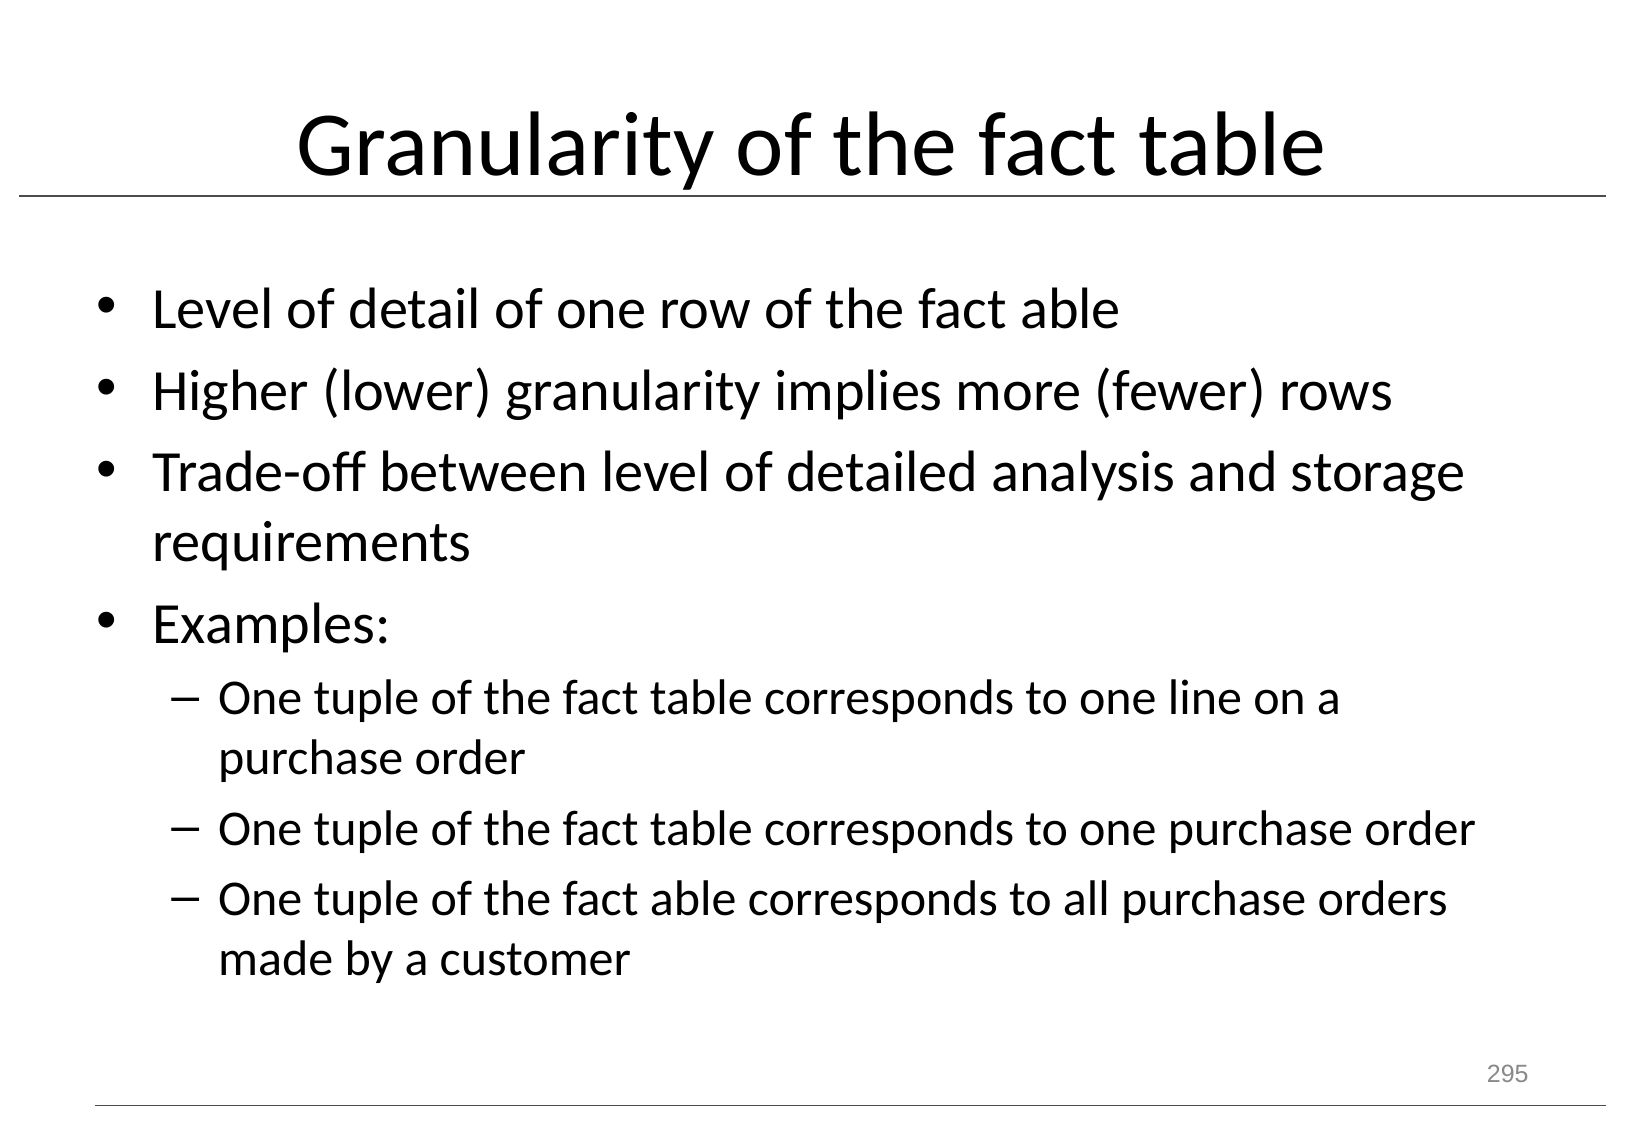

# Granularity of the fact table
Level of detail of one row of the fact able
Higher (lower) granularity implies more (fewer) rows
Trade-off between level of detailed analysis and storage requirements
Examples:
One tuple of the fact table corresponds to one line on a purchase order
One tuple of the fact table corresponds to one purchase order
One tuple of the fact able corresponds to all purchase orders made by a customer

295